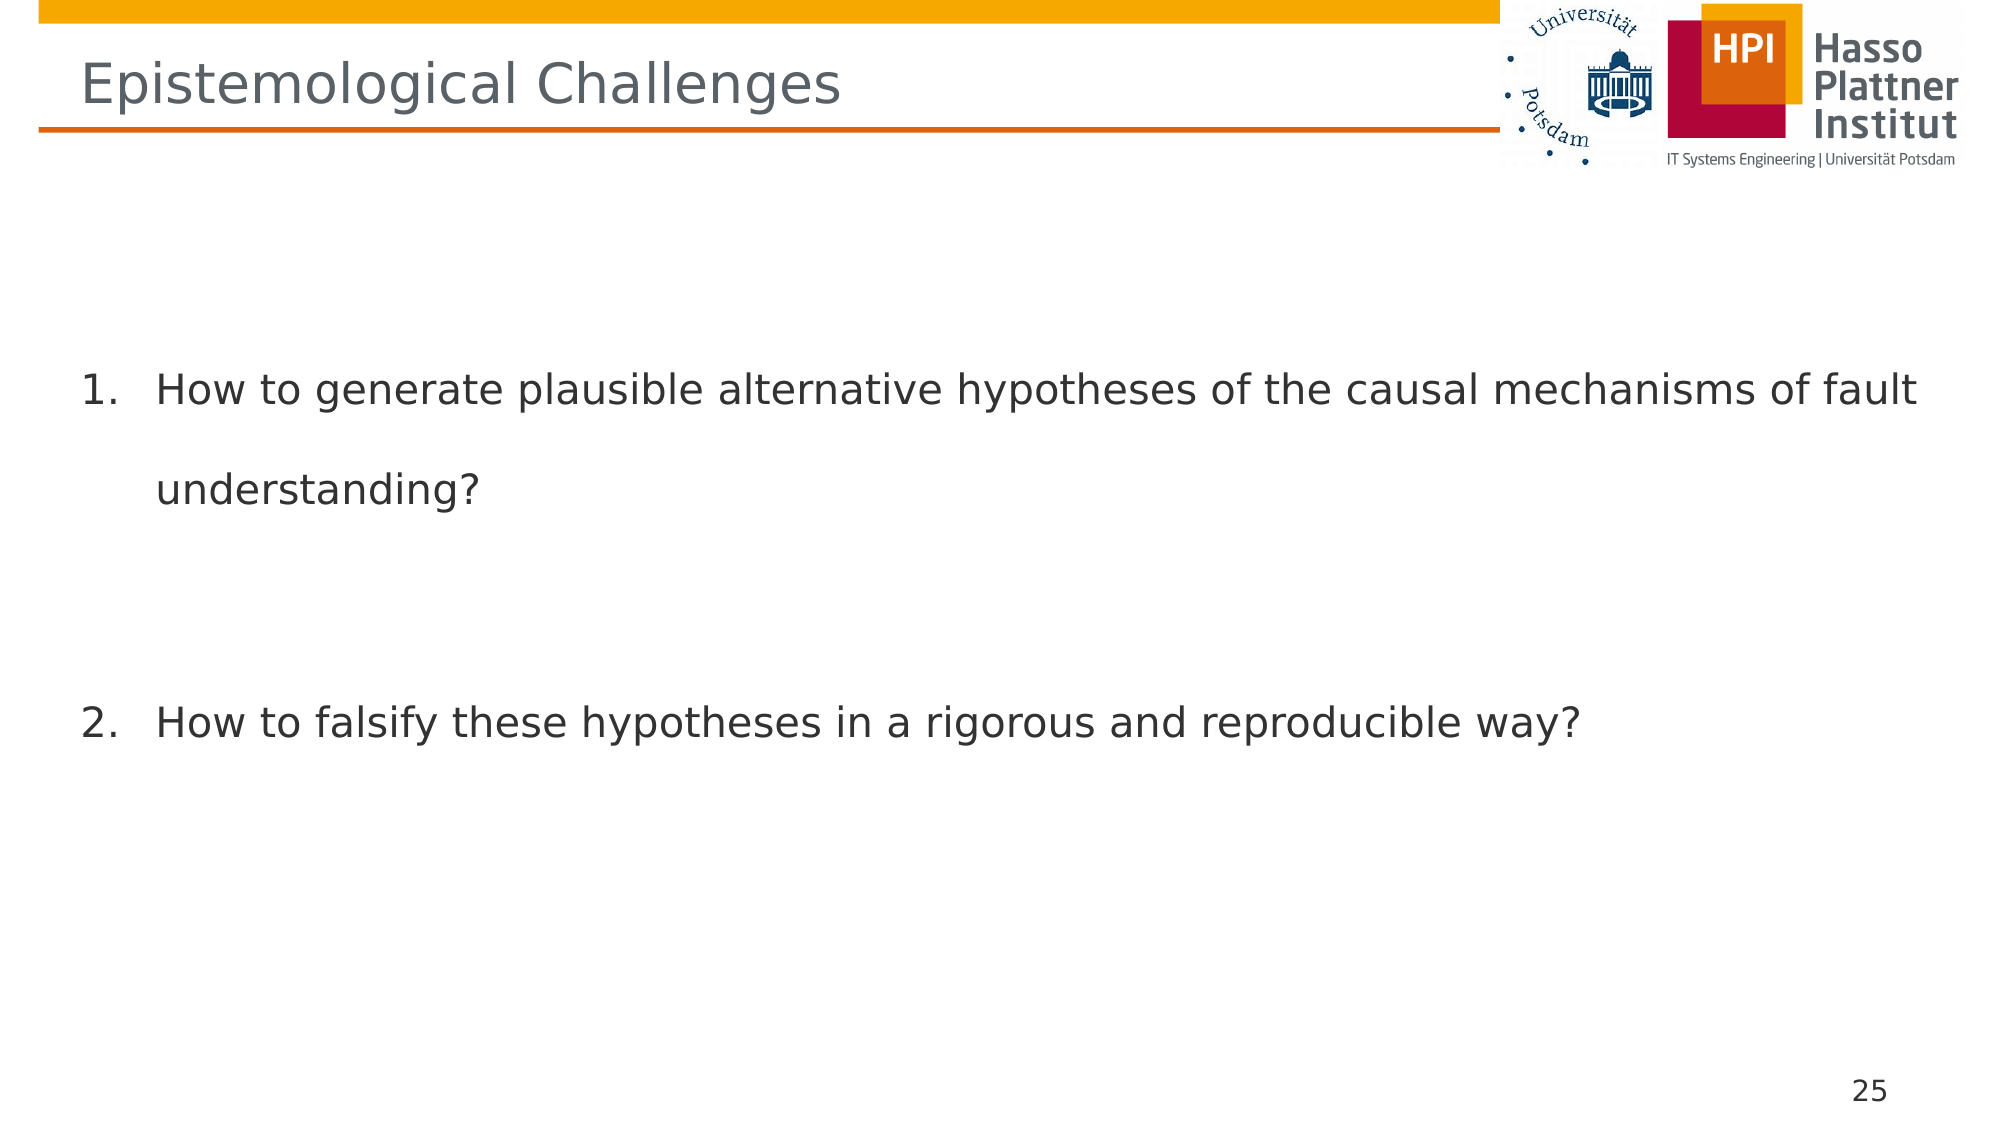

# Epistemological Challenges
How to generate plausible alternative hypotheses of the causal mechanisms of fault understanding?

How to falsify these hypotheses in a rigorous and reproducible way?

25